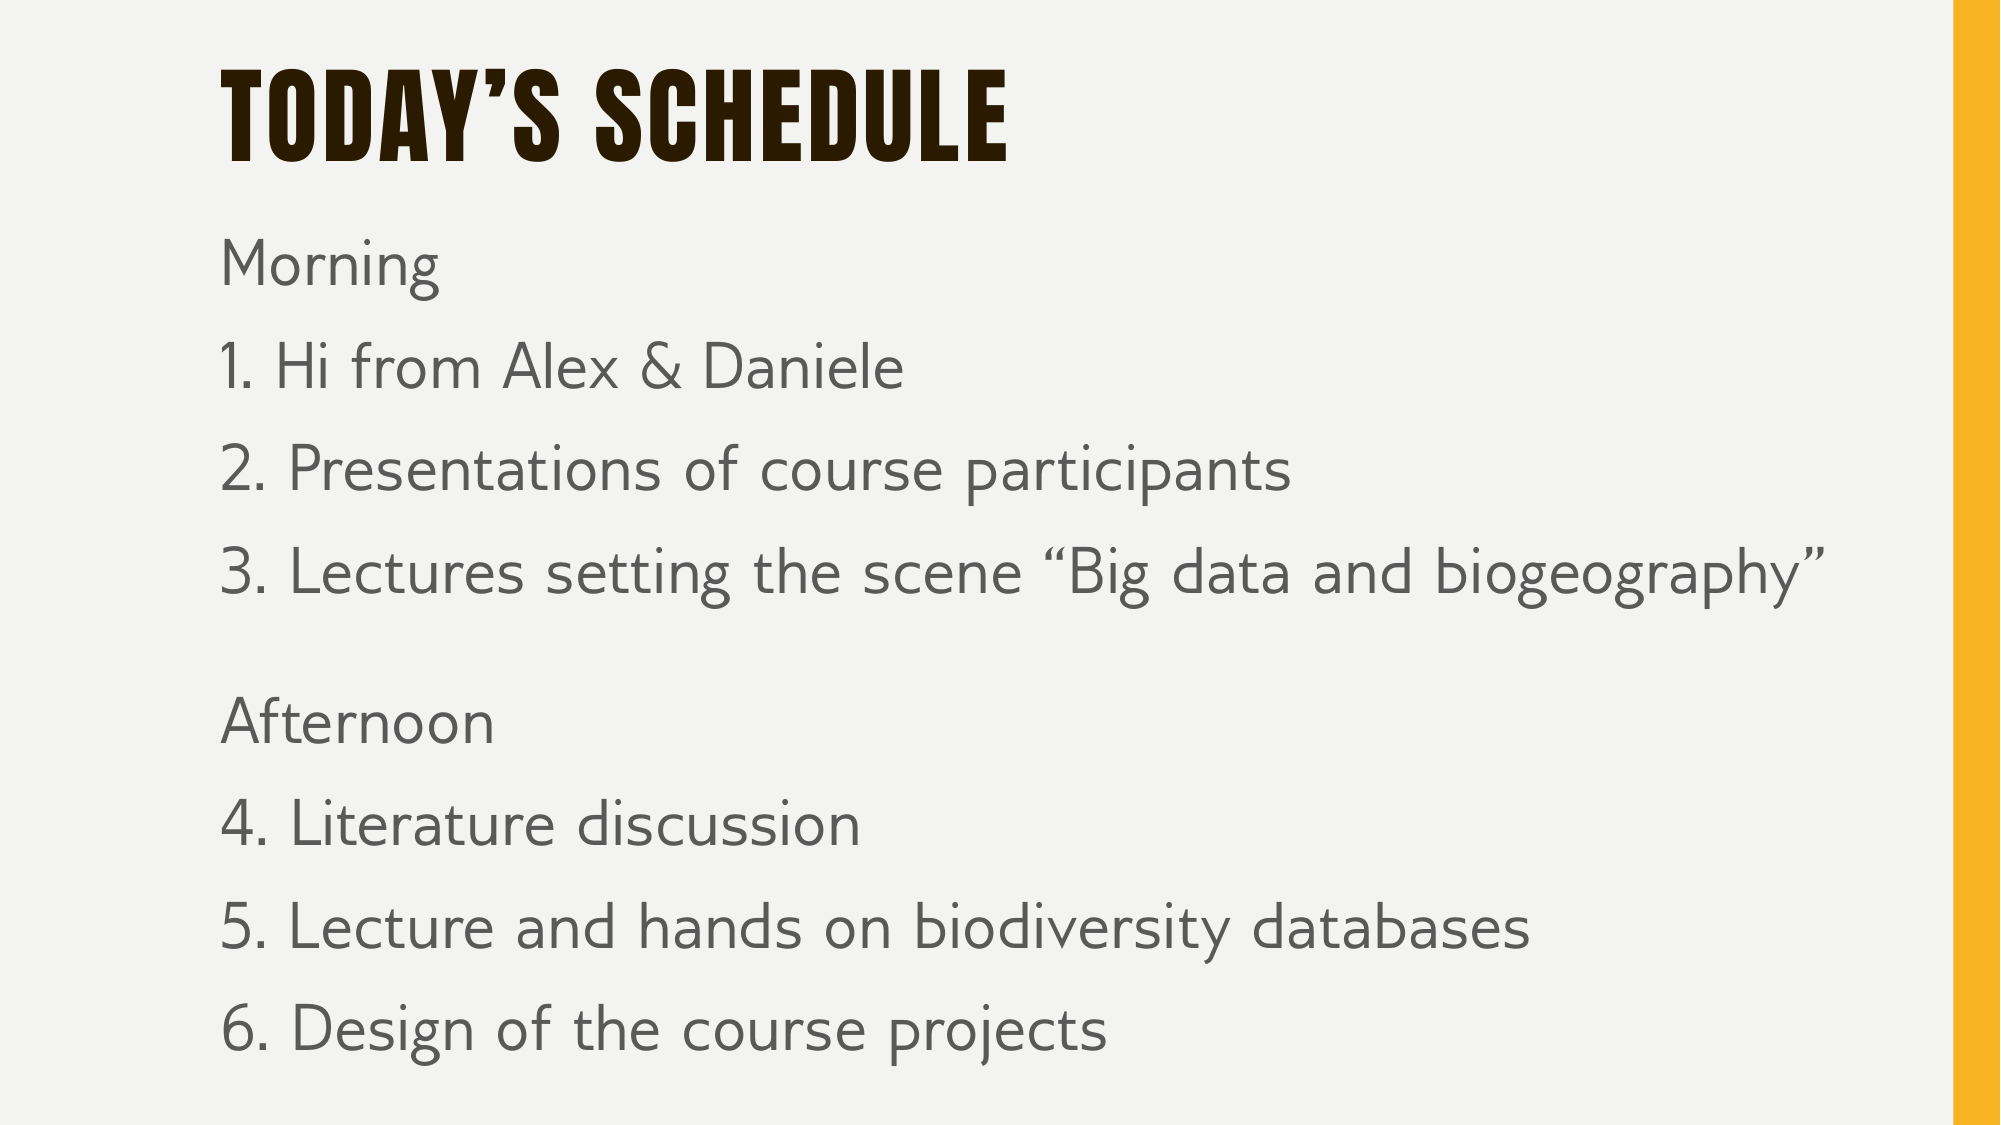

# Today’s Schedule
Morning
1. Hi from Alex & Daniele
2. Presentations of course participants
3. Lectures setting the scene “Big data and biogeography”

Afternoon
4. Literature discussion
5. Lecture and hands on biodiversity databases
6. Design of the course projects